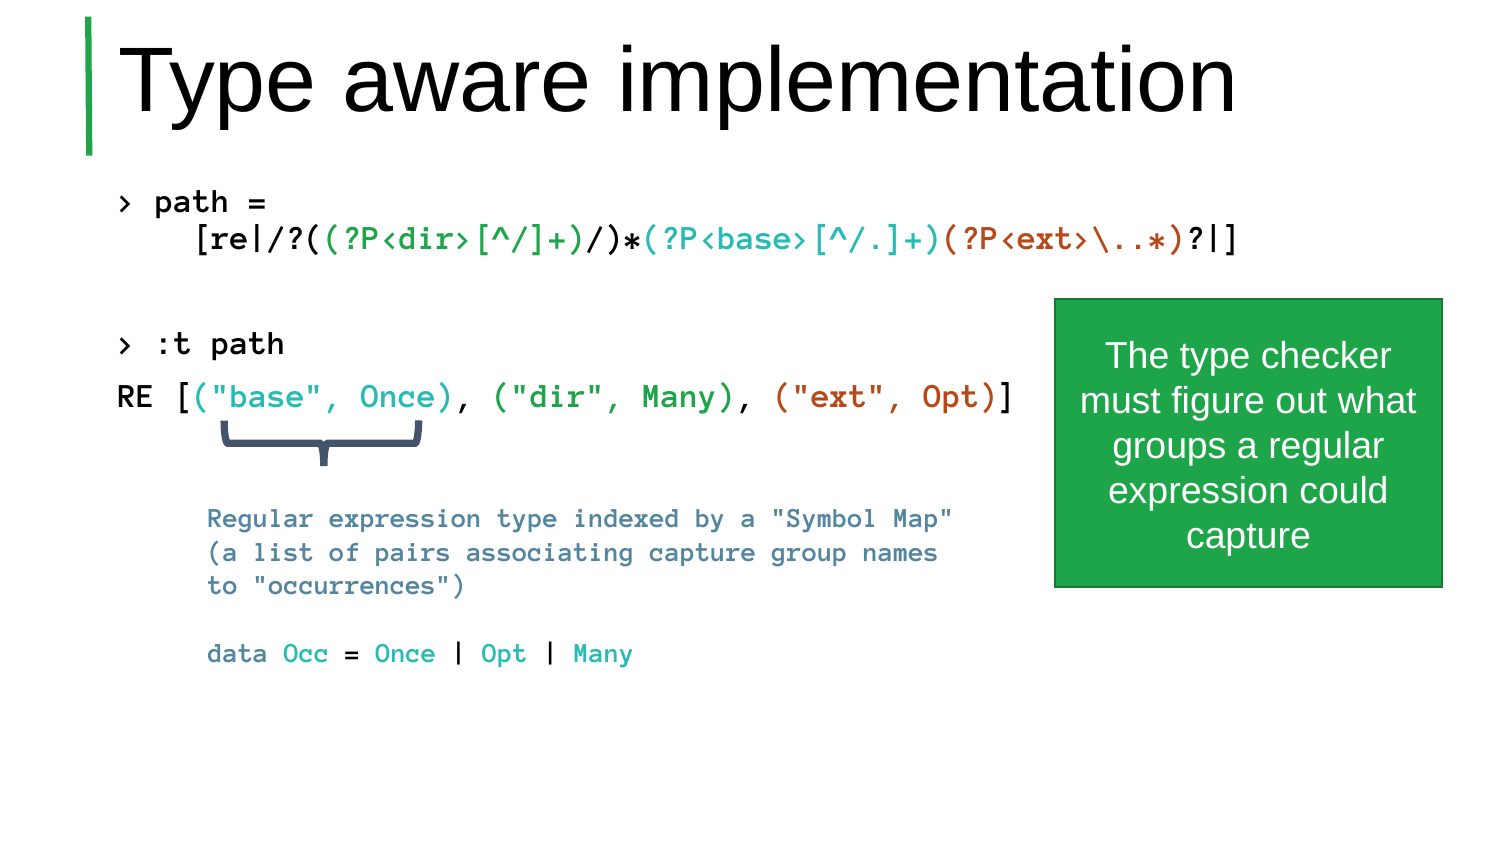

# Type aware implementation
> path =
    [re|/?((?P<dir>[^/]+)/)*(?P<base>[^/.]+)(?P<ext>\..*)?|]

> :t path
RE [("base", Once), ("dir", Many), ("ext", Opt)]
The type checker must figure out what groups a regular expression could capture

Regular expression type indexed by a "Symbol Map"
(a list of pairs associating capture group names to "occurrences")

data Occ = Once | Opt | Many